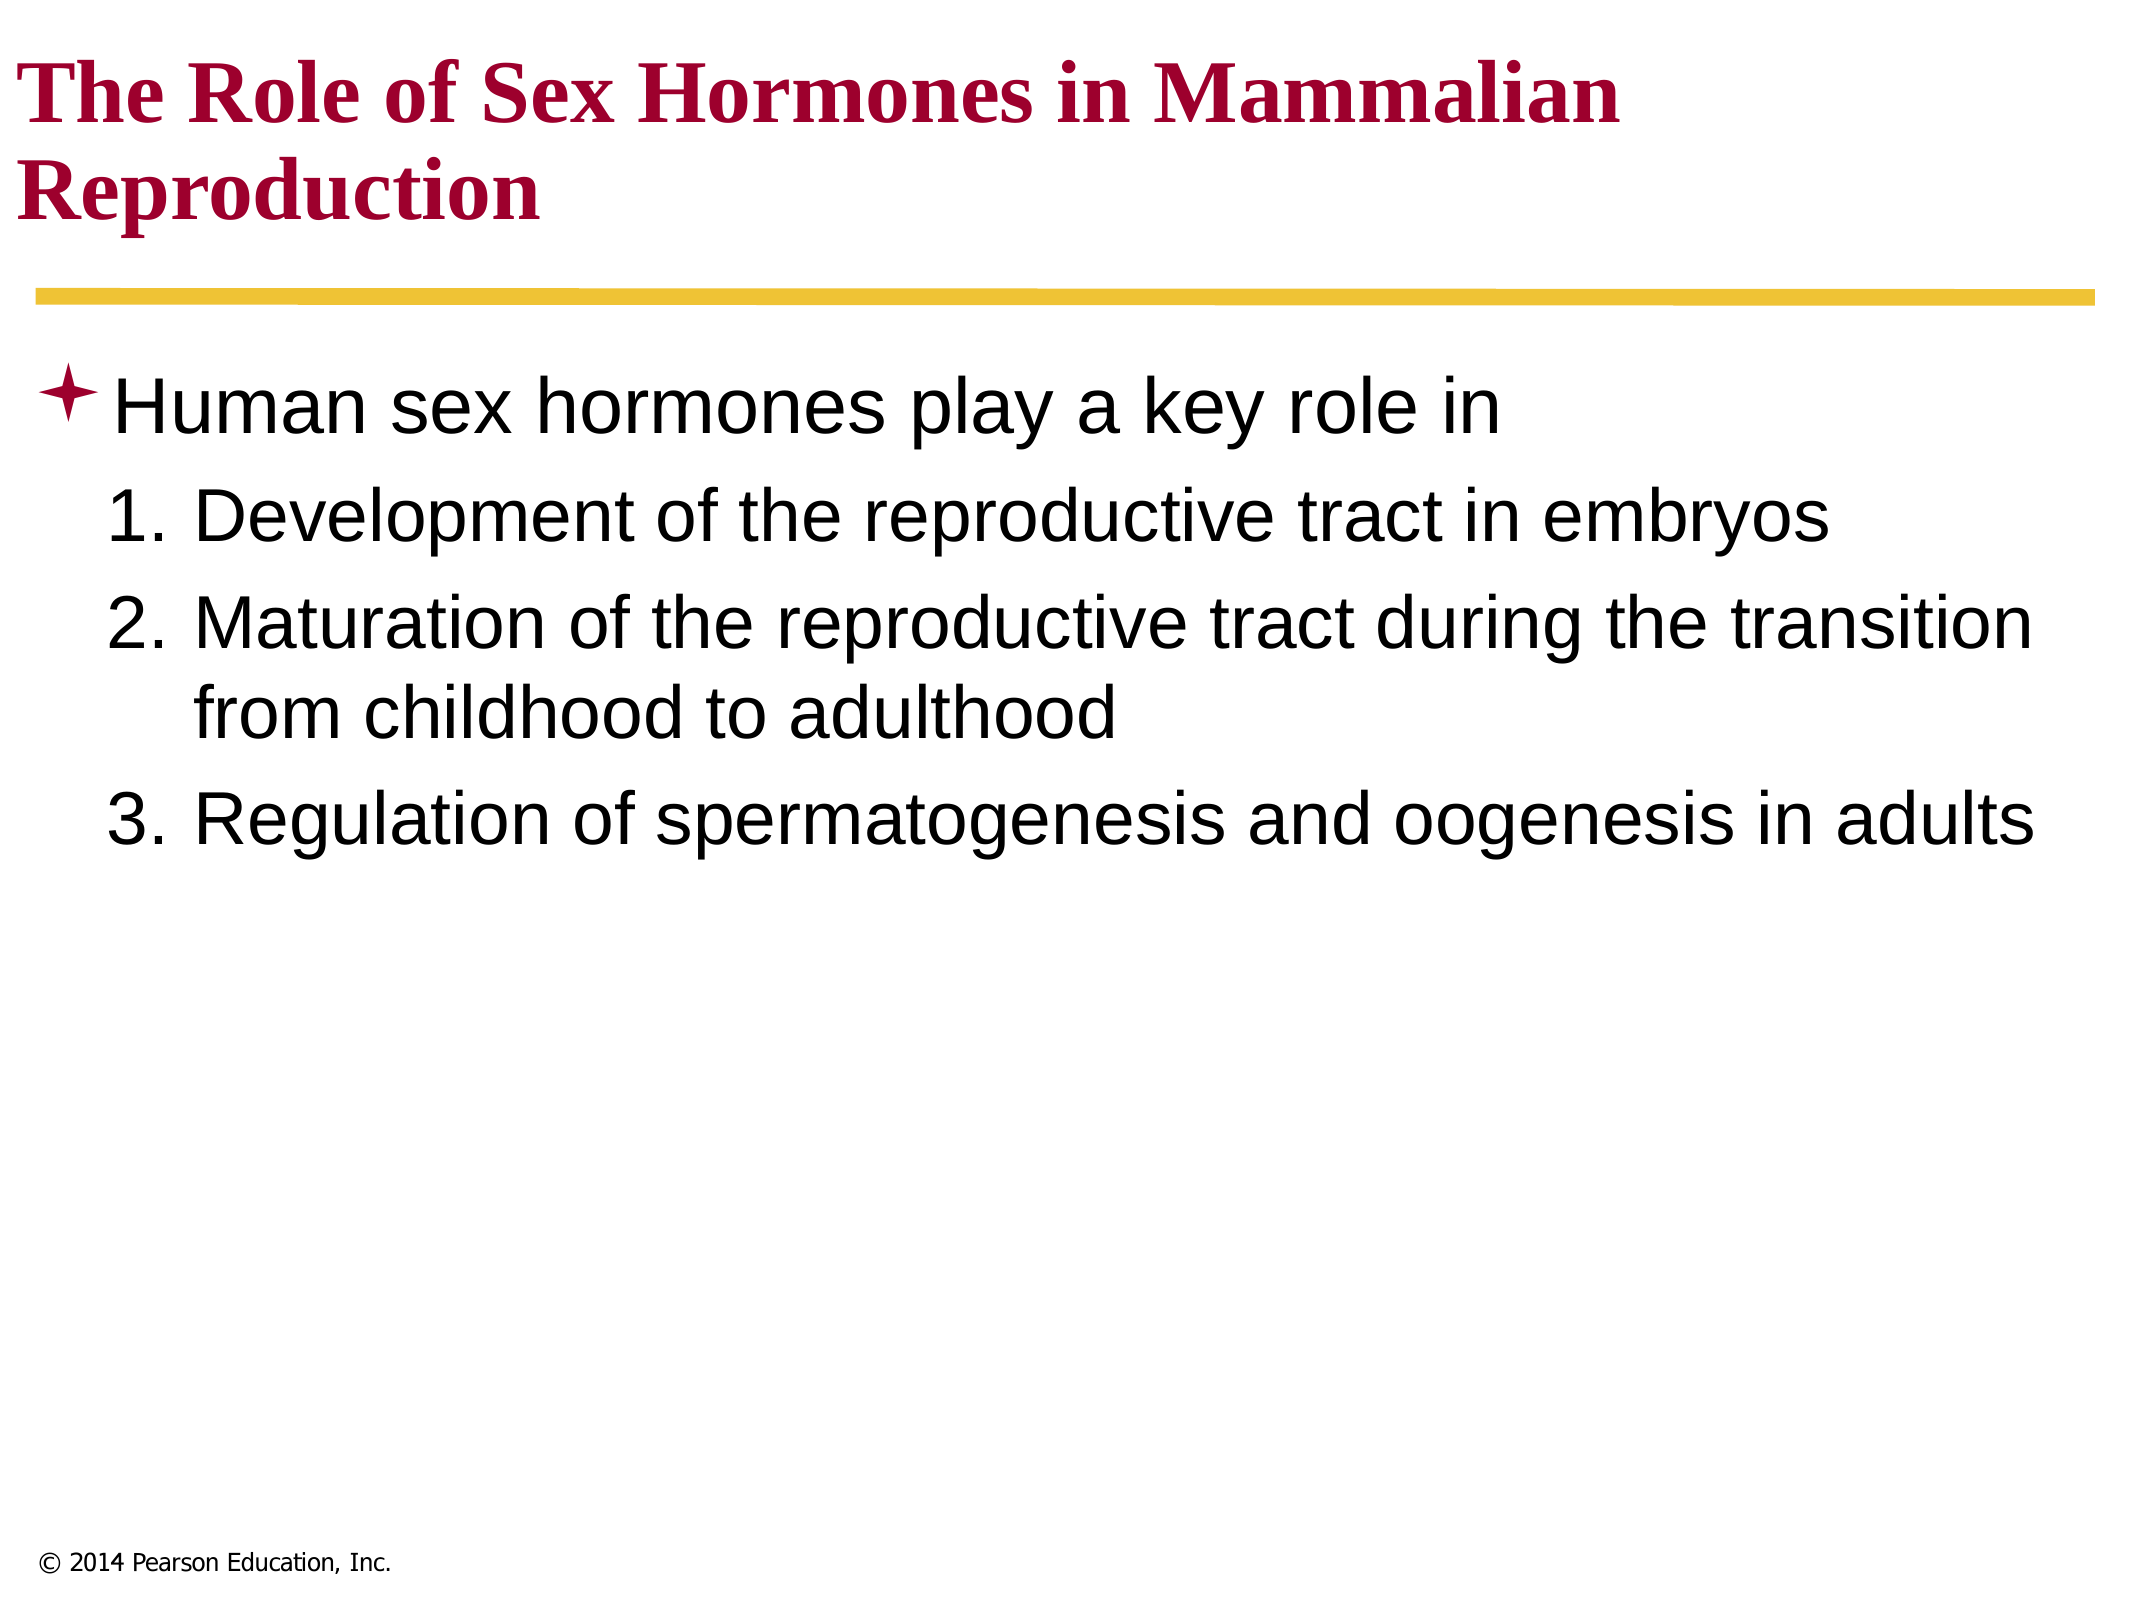

The Role of Sex Hormones in Mammalian Reproduction

Human sex hormones play a key role in
Development of the reproductive tract in embryos
Maturation of the reproductive tract during the transition from childhood to adulthood
Regulation of spermatogenesis and oogenesis in adults